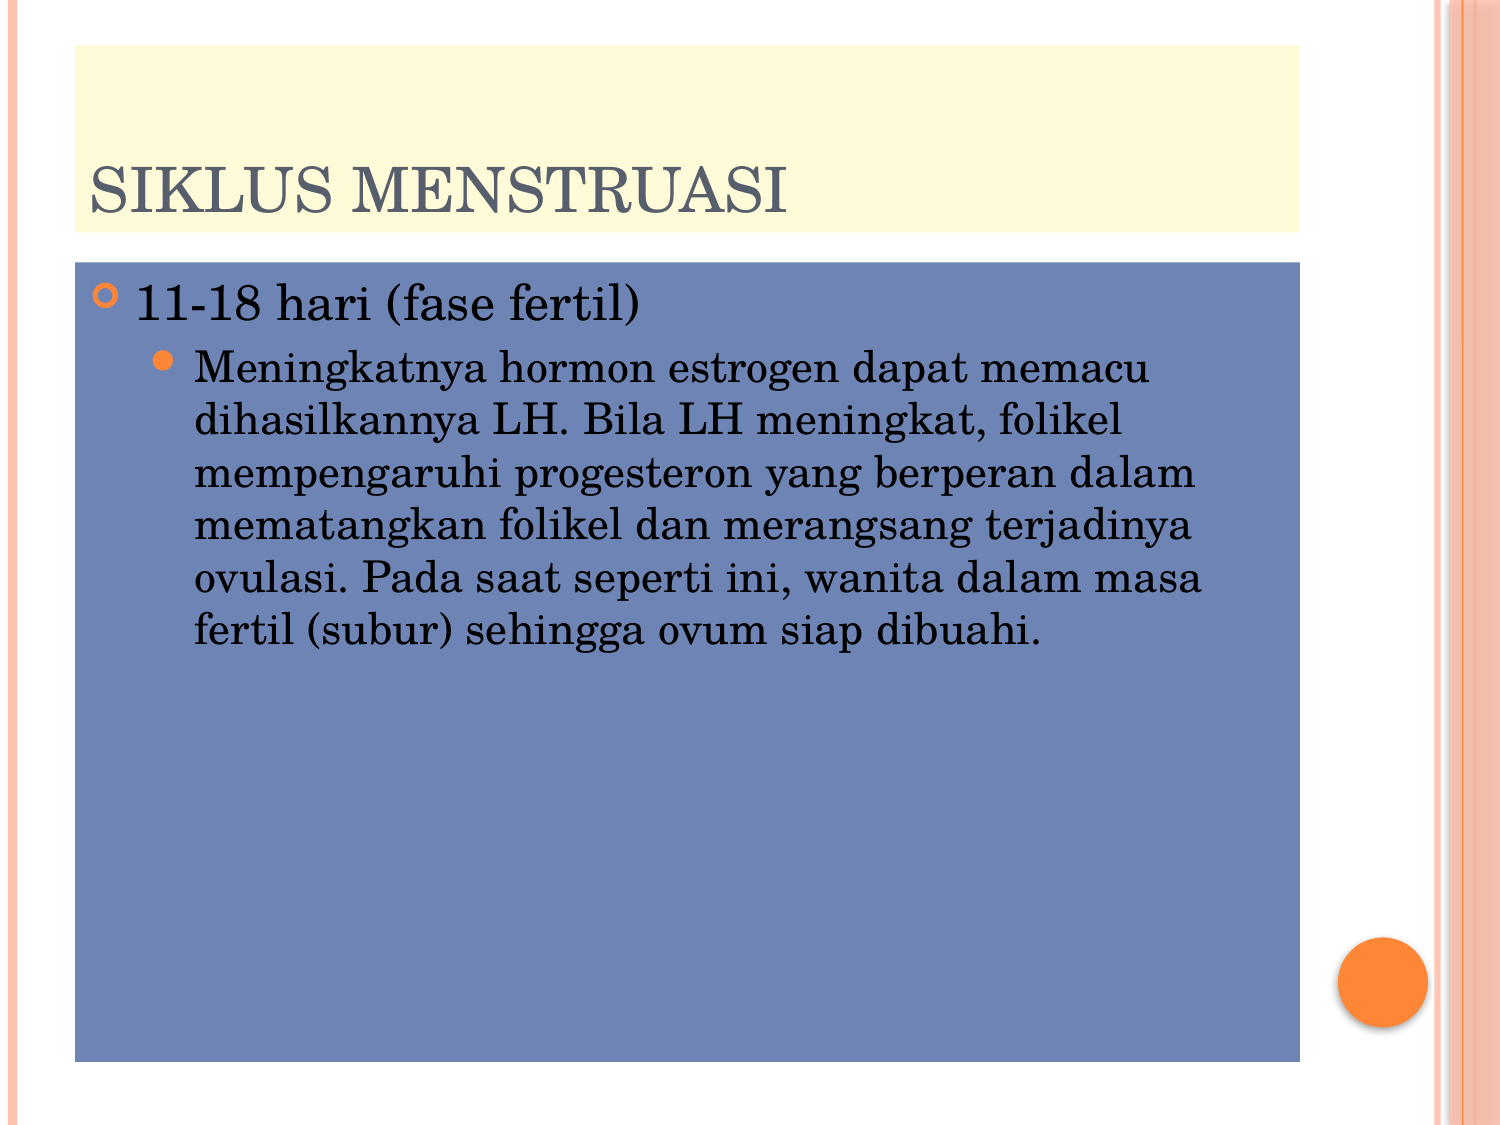

# Siklus menstruasi
11-18 hari (fase fertil)
Meningkatnya hormon estrogen dapat memacu dihasilkannya LH. Bila LH meningkat, folikel mempengaruhi progesteron yang berperan dalam mematangkan folikel dan merangsang terjadinya ovulasi. Pada saat seperti ini, wanita dalam masa fertil (subur) sehingga ovum siap dibuahi.